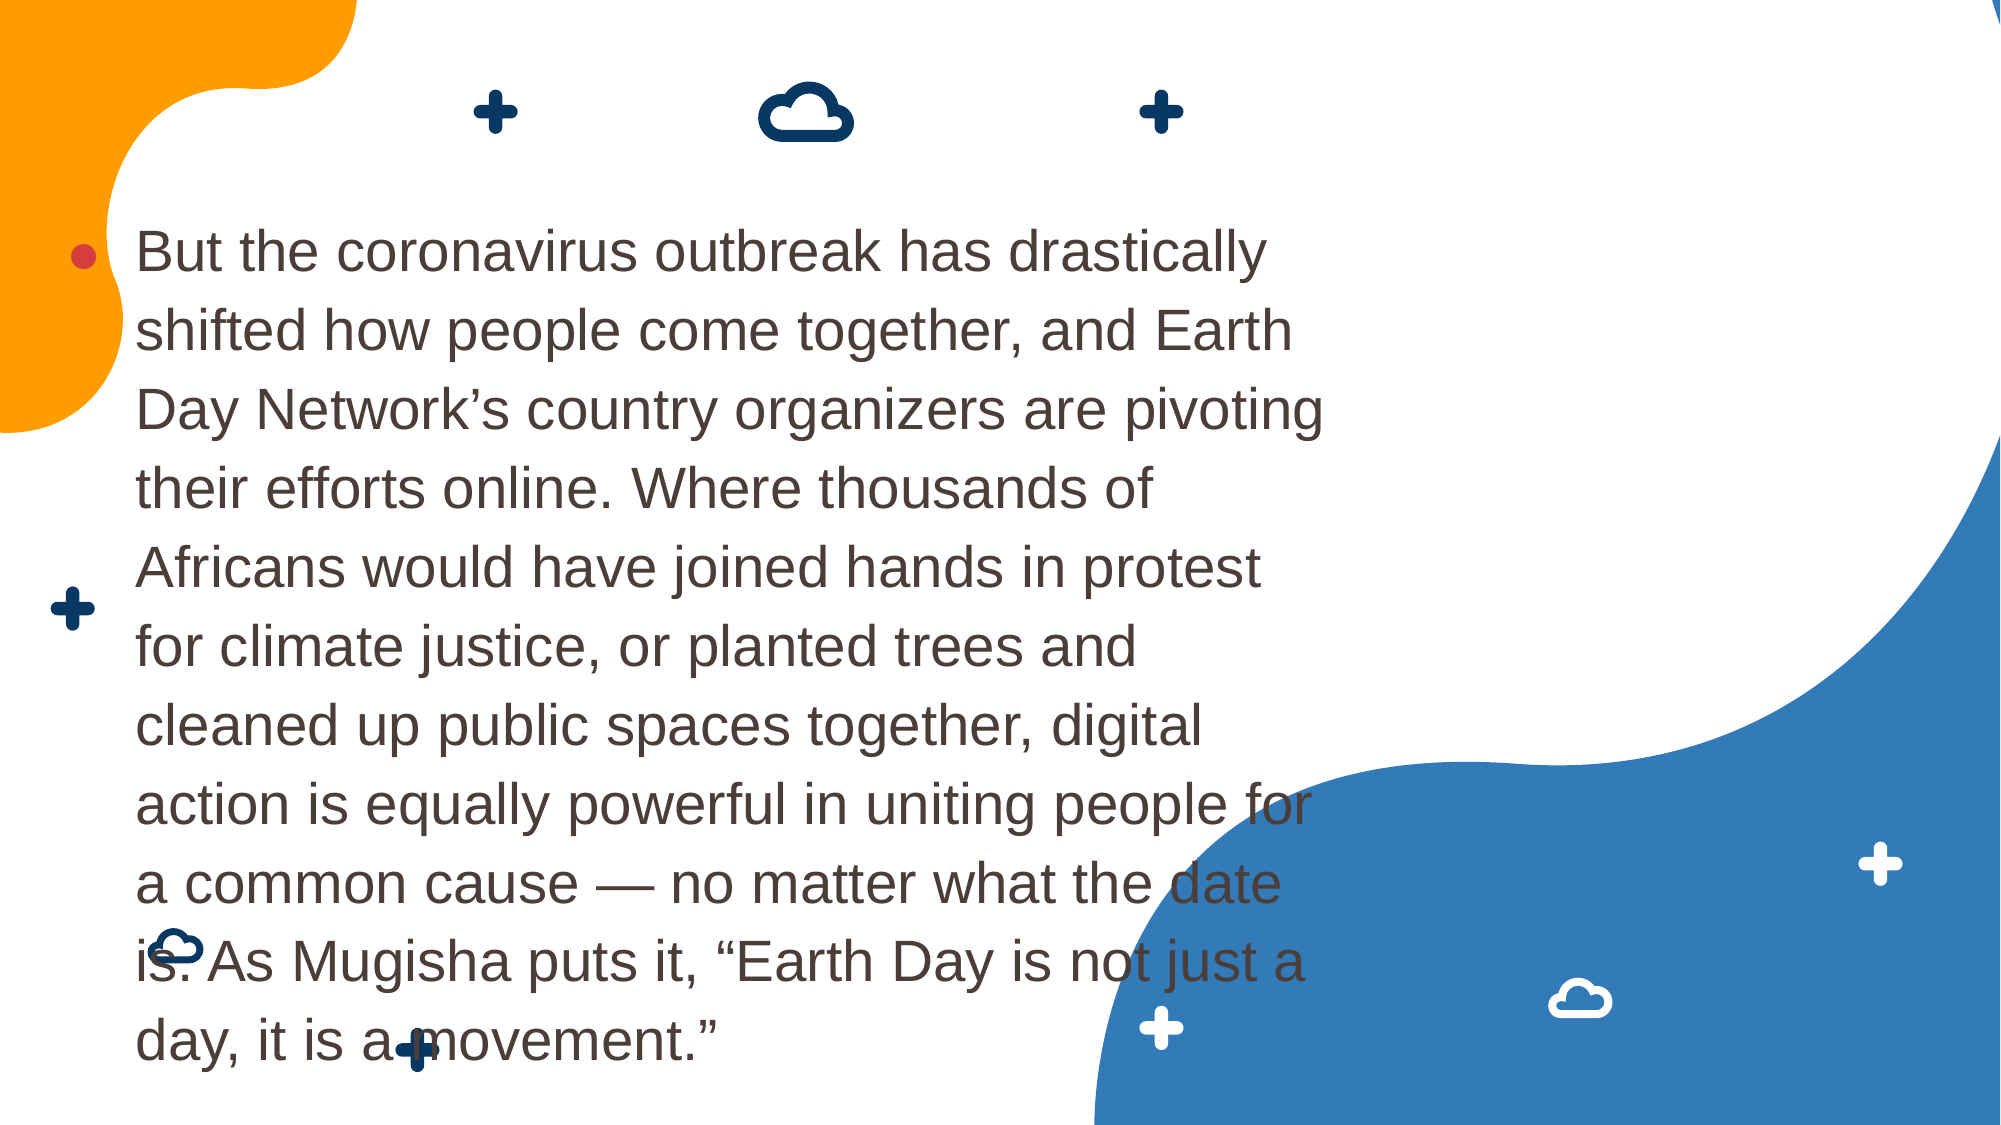

But the coronavirus outbreak has drastically shifted how people come together, and Earth Day Network’s country organizers are pivoting their efforts online. Where thousands of Africans would have joined hands in protest for climate justice, or planted trees and cleaned up public spaces together, digital action is equally powerful in uniting people for a common cause — no matter what the date is. As Mugisha puts it, “Earth Day is not just a day, it is a movement.”